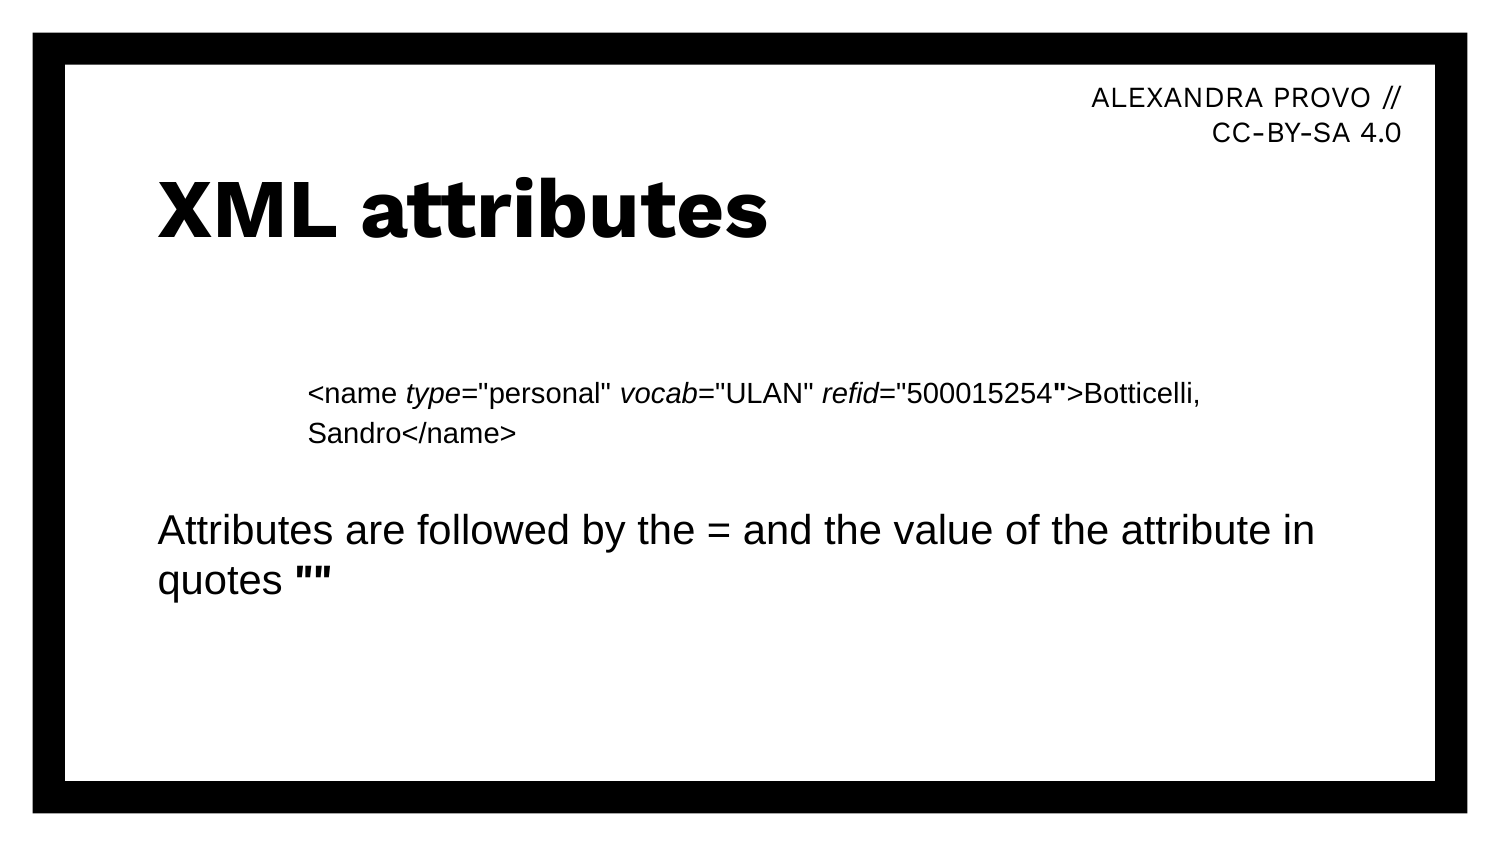

# XML attributes
<name type="personal" vocab="ULAN" refid="500015254">Botticelli, Sandro</name>

Attributes are followed by the = and the value of the attribute in quotes ""